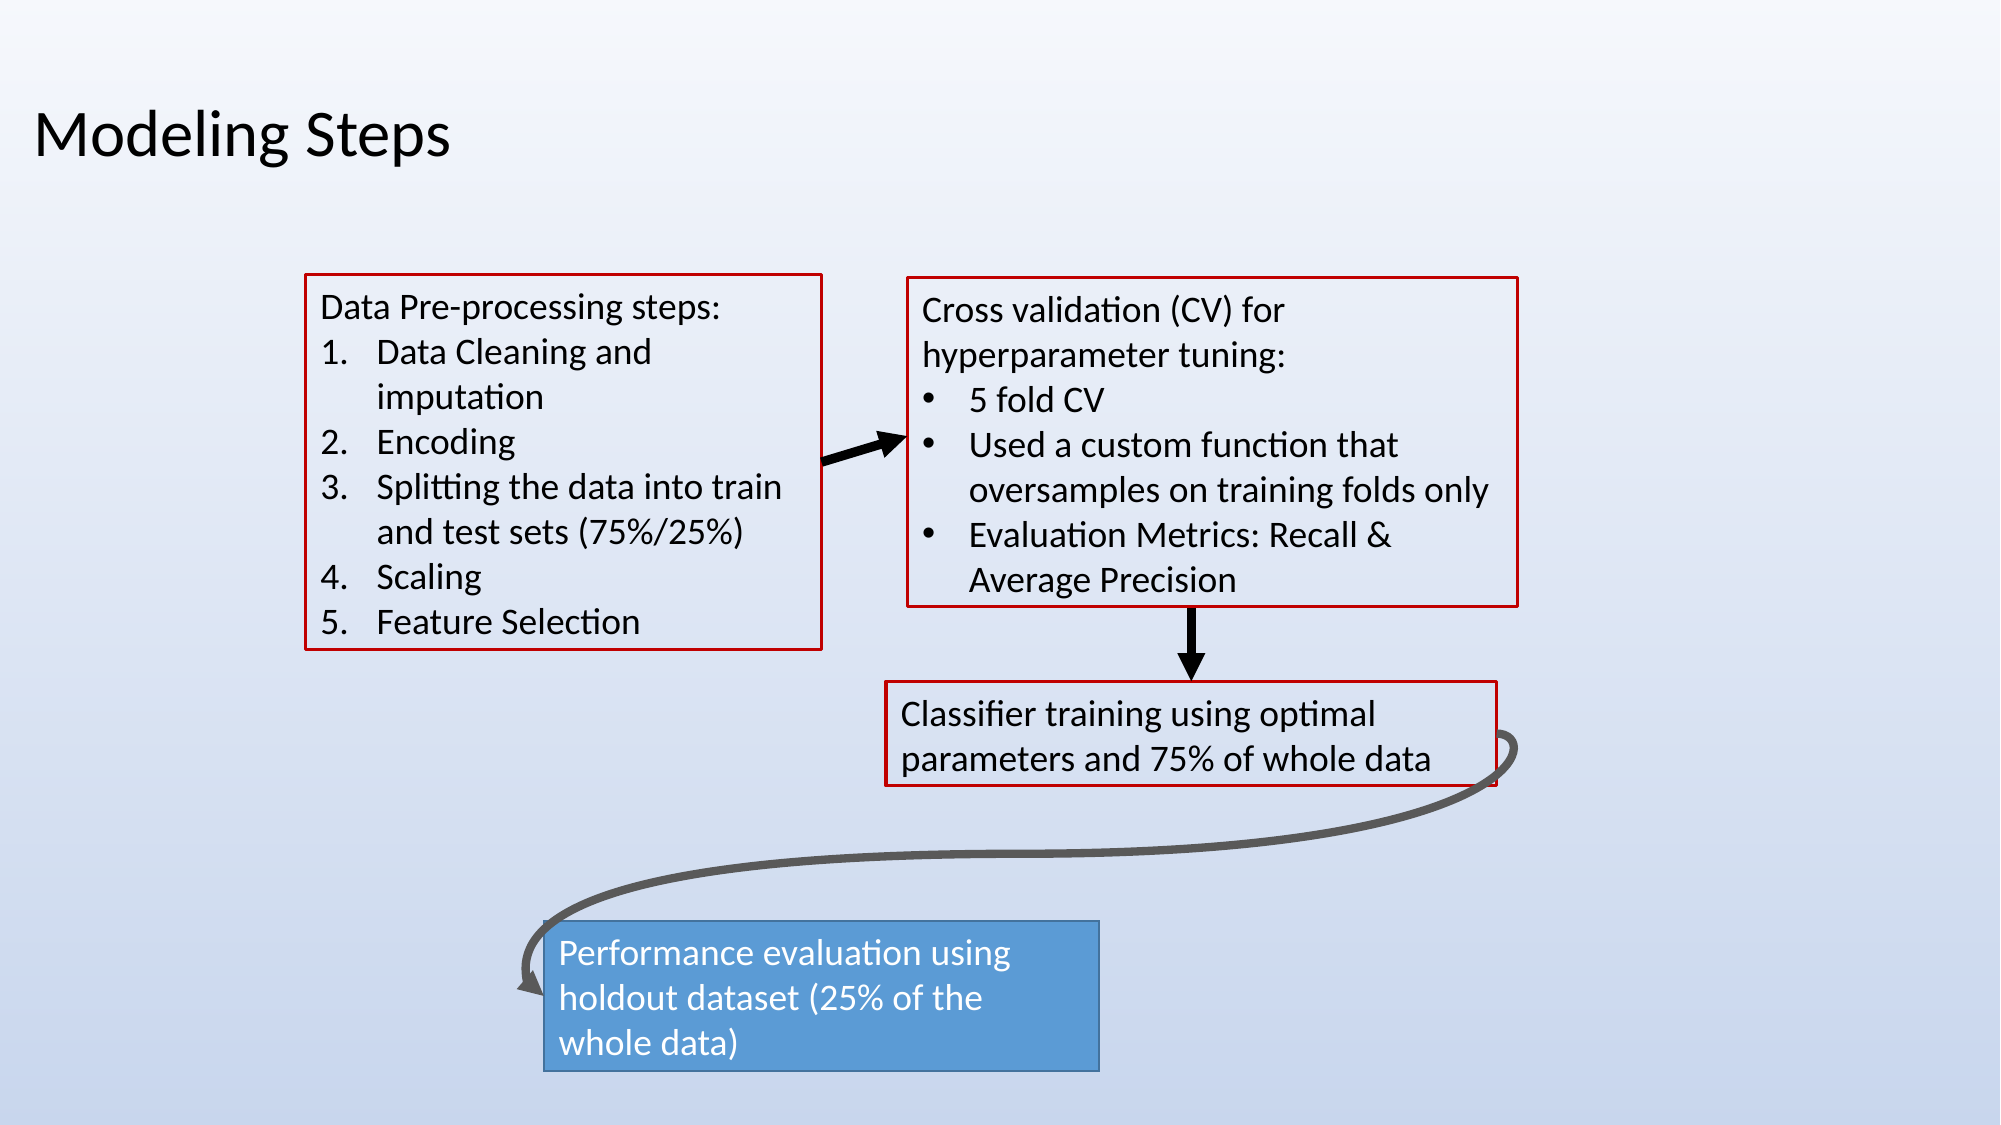

Modeling Steps
Data Pre-processing steps:
Data Cleaning and imputation
Encoding
Splitting the data into train and test sets (75%/25%)
Scaling
Feature Selection
Cross validation (CV) for hyperparameter tuning:
5 fold CV
Used a custom function that oversamples on training folds only
Evaluation Metrics: Recall & Average Precision
Classifier training using optimal parameters and 75% of whole data
Performance evaluation using holdout dataset (25% of the whole data)